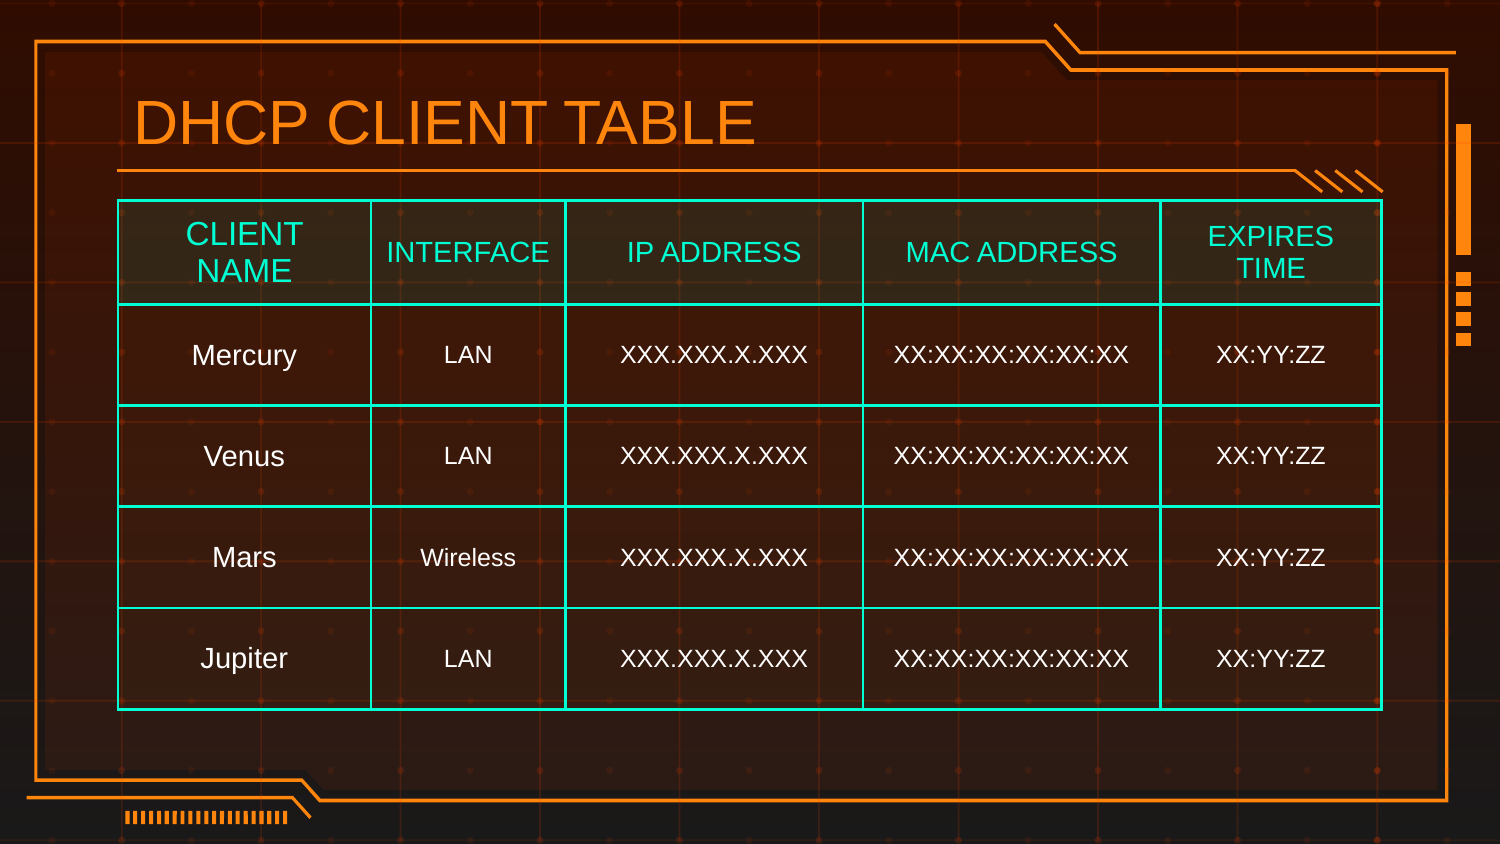

# DHCP CLIENT TABLE
| CLIENT NAME | INTERFACE | IP ADDRESS | MAC ADDRESS | EXPIRES TIME |
| --- | --- | --- | --- | --- |
| Mercury | LAN | XXX.XXX.X.XXX | XX:XX:XX:XX:XX:XX | XX:YY:ZZ |
| Venus | LAN | XXX.XXX.X.XXX | XX:XX:XX:XX:XX:XX | XX:YY:ZZ |
| Mars | Wireless | XXX.XXX.X.XXX | XX:XX:XX:XX:XX:XX | XX:YY:ZZ |
| Jupiter | LAN | XXX.XXX.X.XXX | XX:XX:XX:XX:XX:XX | XX:YY:ZZ |